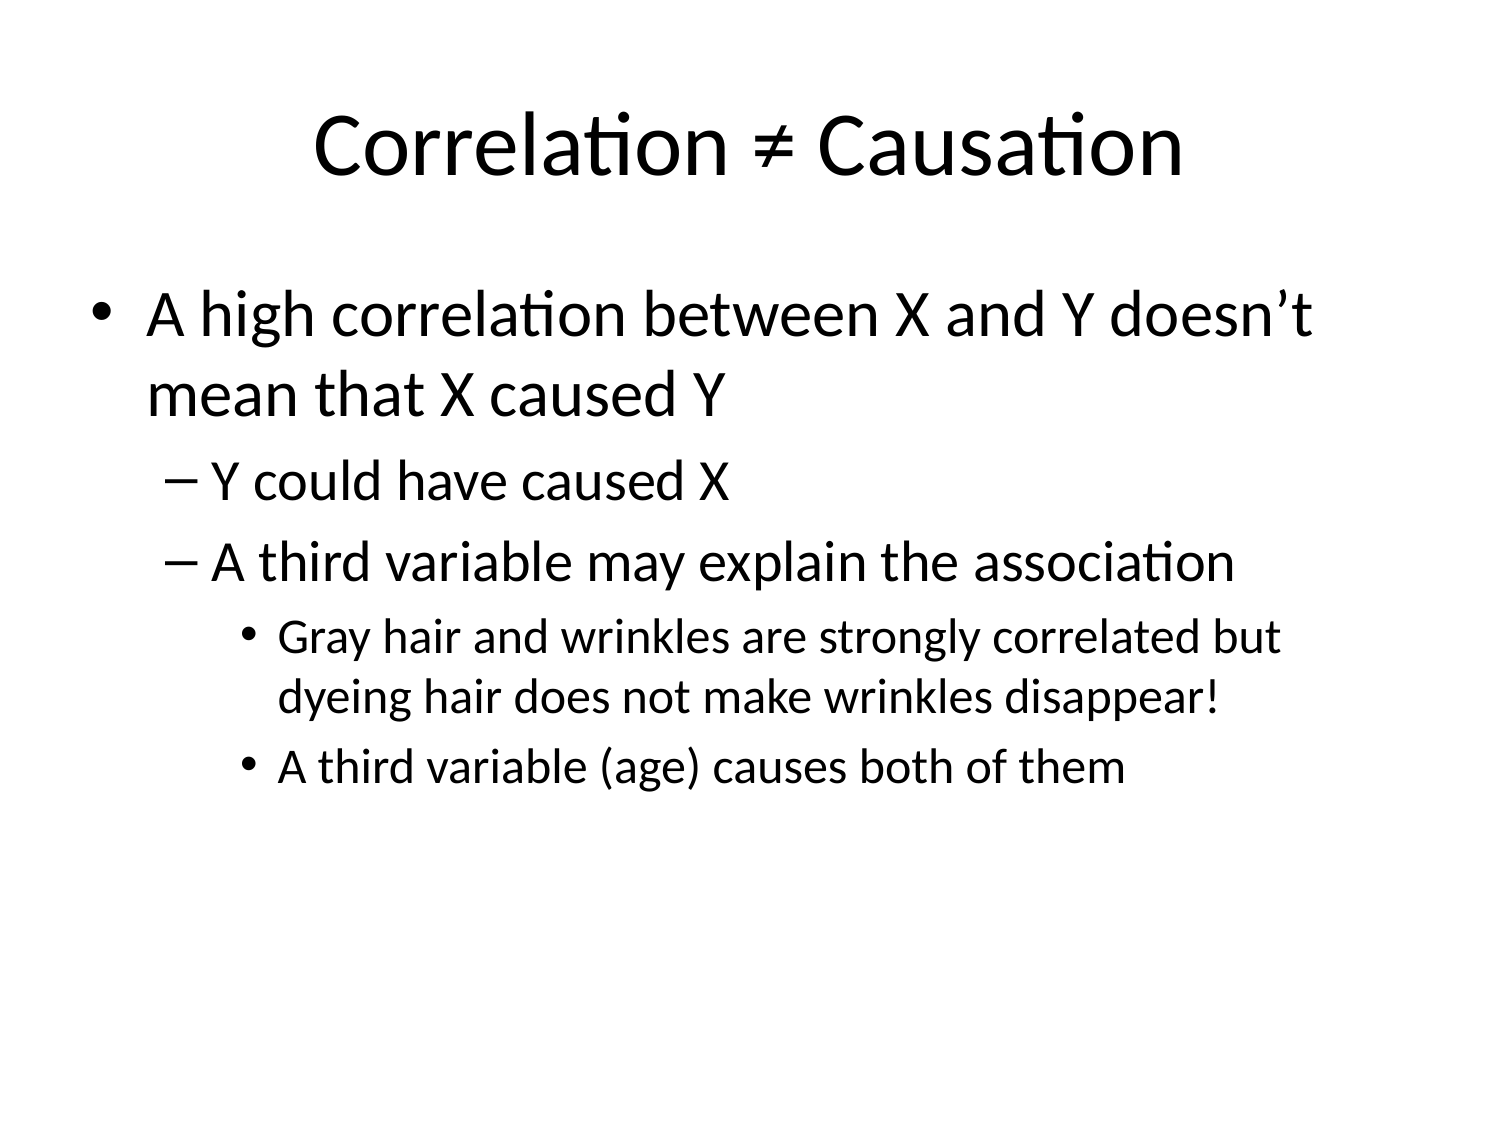

# Correlation ≠ Causation
A high correlation between X and Y doesn’t mean that X caused Y
Y could have caused X
A third variable may explain the association
Gray hair and wrinkles are strongly correlated but dyeing hair does not make wrinkles disappear!
A third variable (age) causes both of them